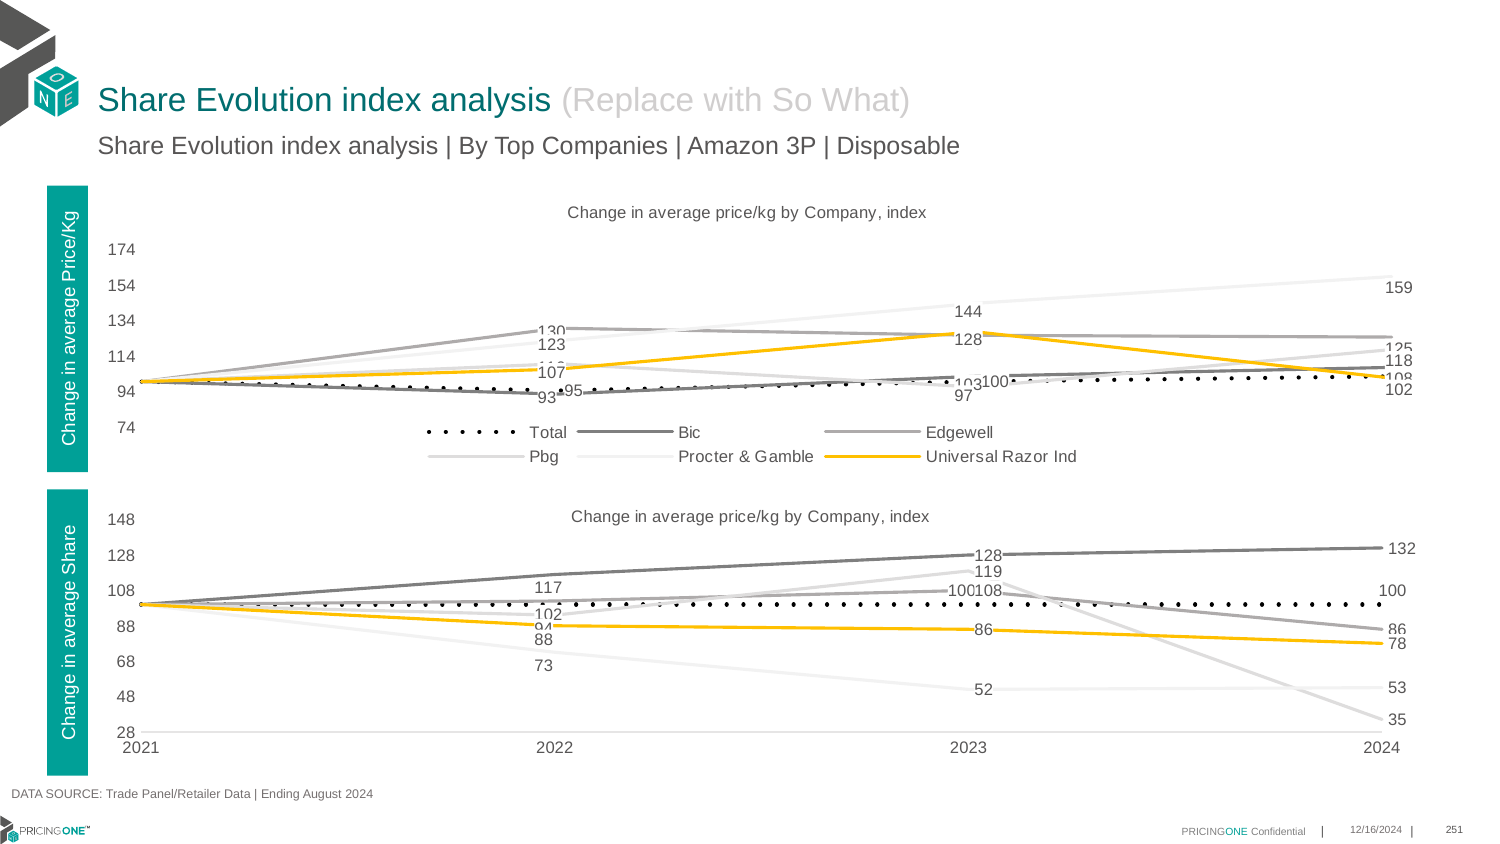

# Share Evolution index analysis (Replace with So What)
Share Evolution index analysis | By Top Companies | Amazon 3P | Disposable

### Chart: Change in average price/kg by Company, index

| Category | Total | Bic | Edgewell | Pbg | Procter & Gamble | Universal Razor Ind |
|---|---|---|---|---|---|---|
| 2021 | 100.0 | 100.0 | 100.0 | 100.0 | 100.0 | 100.0 |
| 2022 | 95.0 | 93.0 | 130.0 | 110.0 | 123.0 | 107.0 |
| 2023 | 100.0 | 103.0 | 126.0 | 97.0 | 144.0 | 128.0 |
| 2024 | 103.0 | 108.0 | 125.0 | 118.0 | 159.0 | 102.0 |
Change in average Price/Kg

### Chart: Change in average price/kg by Company, index

| Category | Total | Bic | Edgewell | Pbg | Procter & Gamble | Universal Razor Ind |
|---|---|---|---|---|---|---|
| 2021 | 100.0 | 100.0 | 100.0 | 100.0 | 100.0 | 100.0 |
| 2022 | 100.0 | 117.0 | 102.0 | 94.0 | 73.0 | 88.0 |
| 2023 | 100.0 | 128.0 | 108.0 | 119.0 | 52.0 | 86.0 |
| 2024 | 100.0 | 132.0 | 86.0 | 35.0 | 53.0 | 78.0 |
Change in average Share
DATA SOURCE: Trade Panel/Retailer Data | Ending August 2024

12/16/2024
251